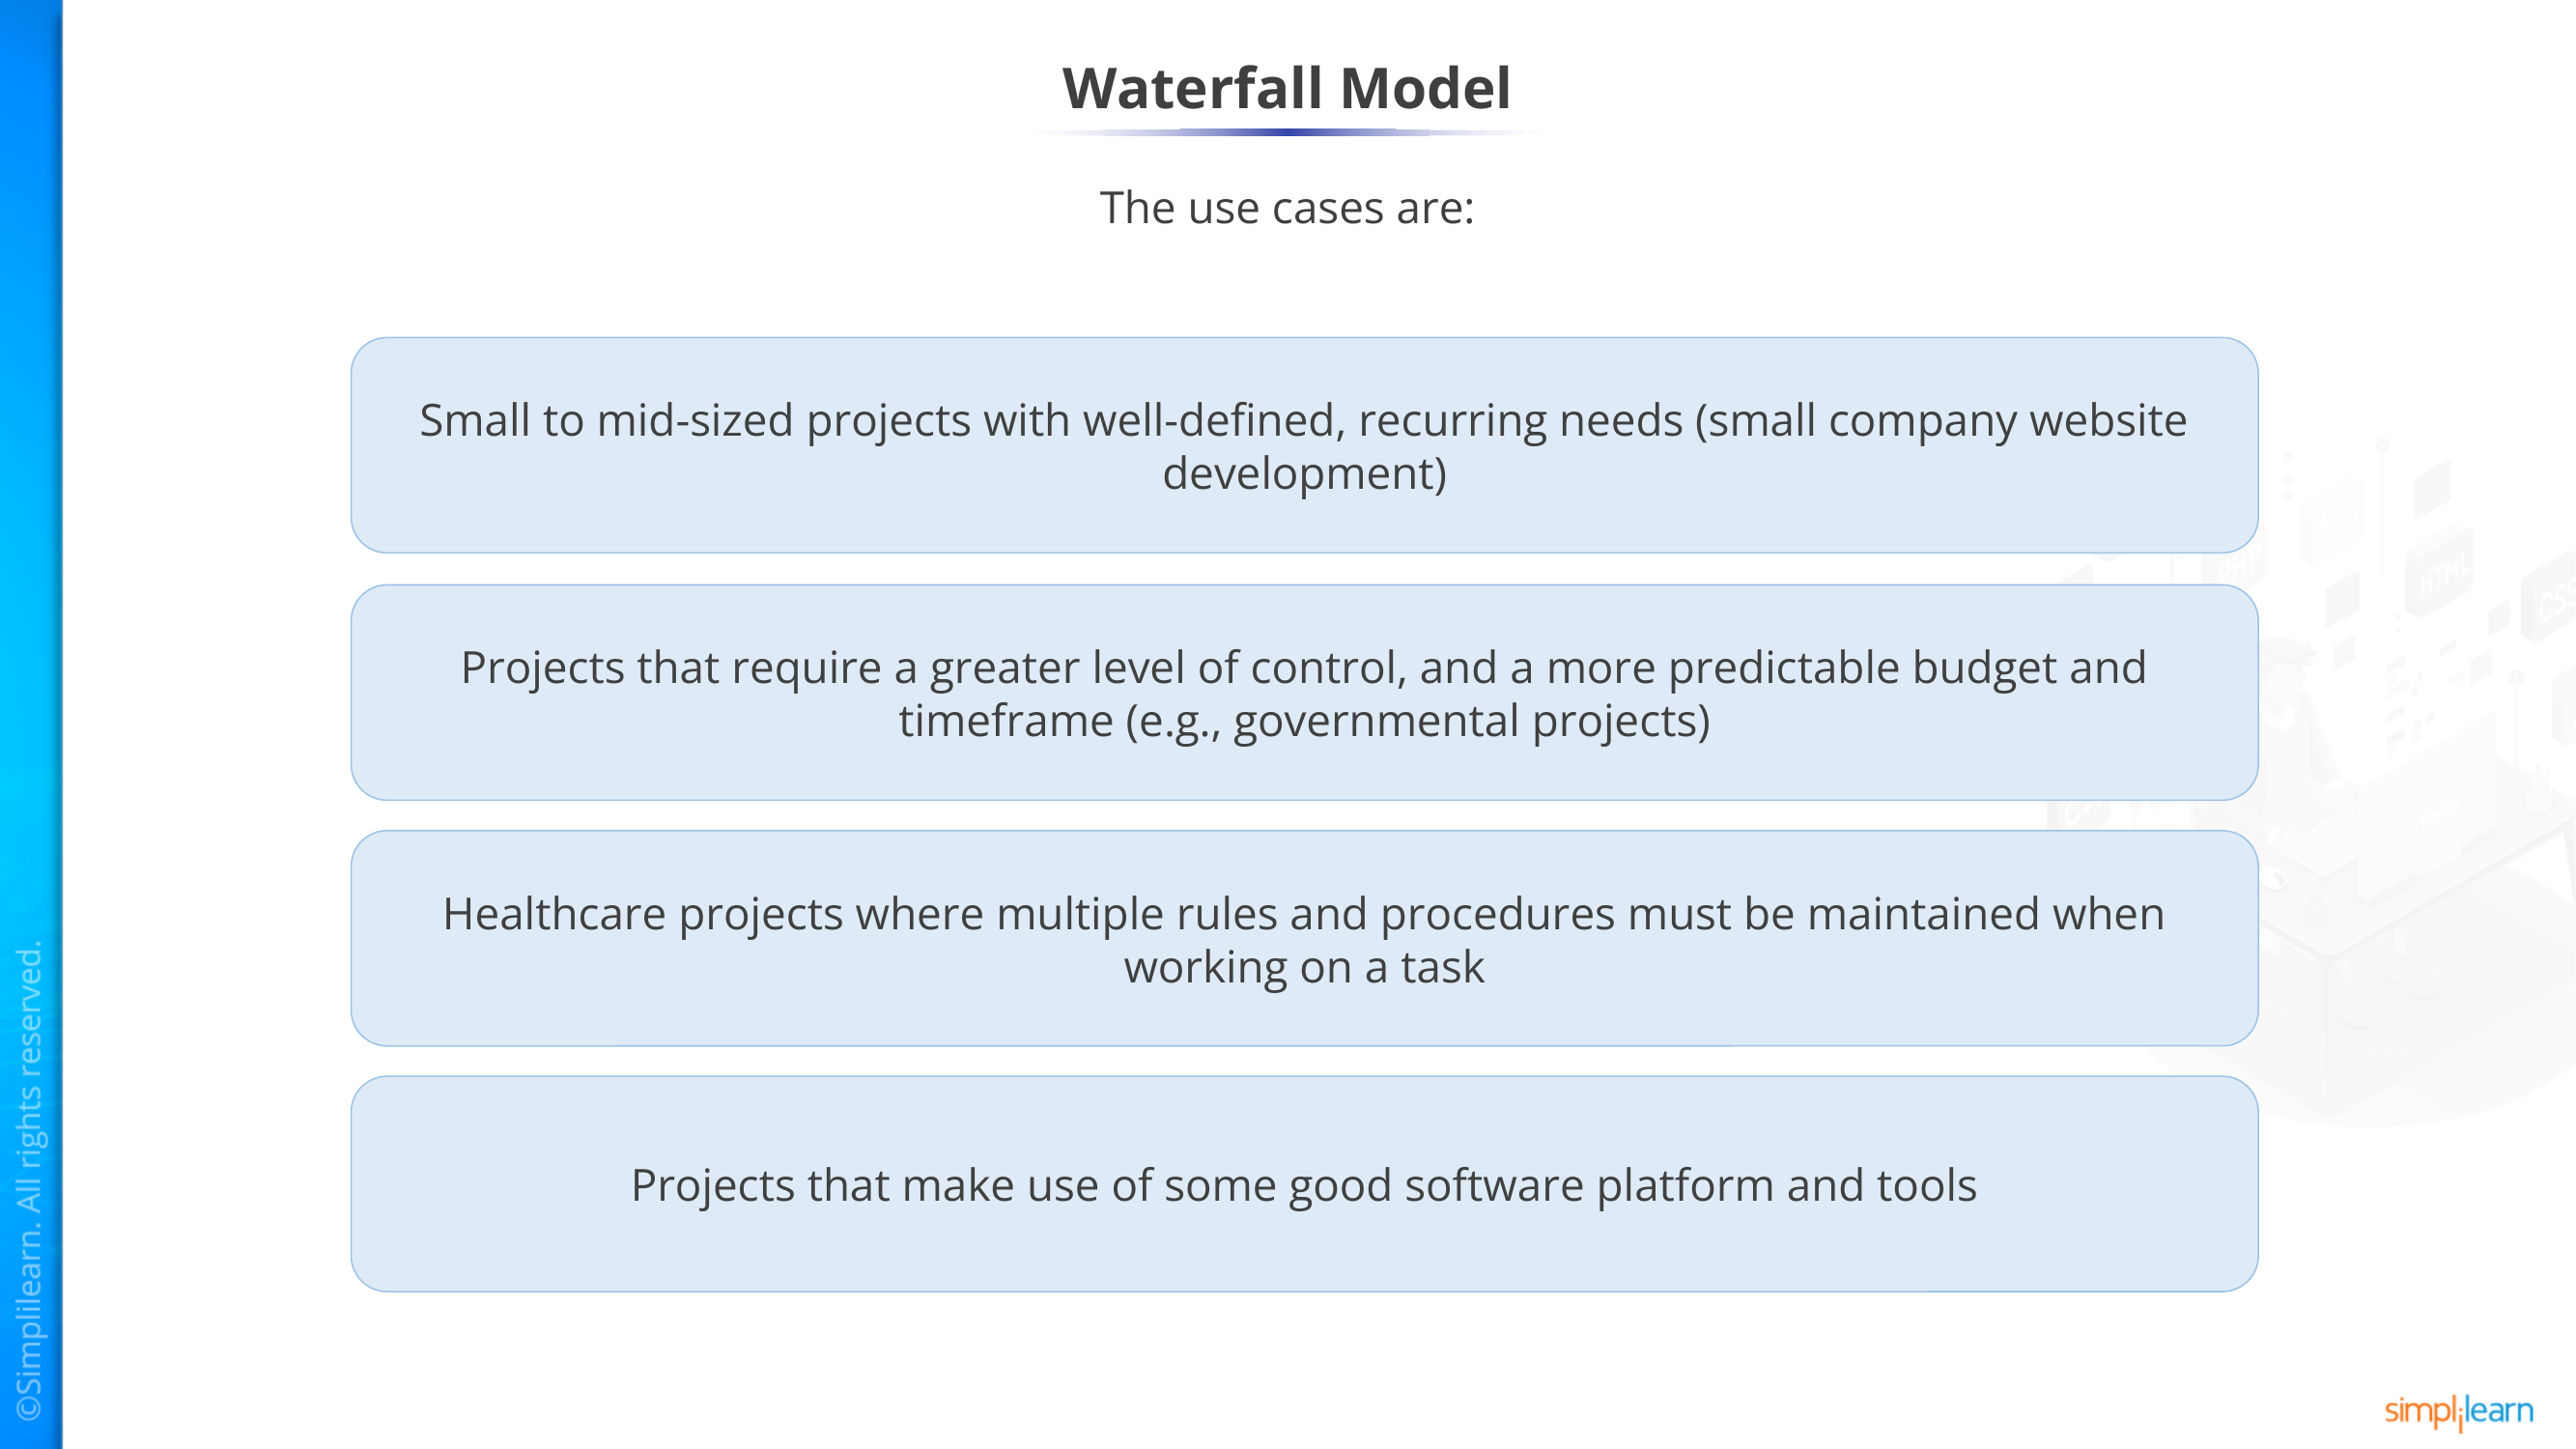

# Waterfall Model

The use cases are:

Small to mid-sized projects with well-defined, recurring needs (small company website development)
Projects that require a greater level of control, and a more predictable budget and timeframe (e.g., governmental projects)
Healthcare projects where multiple rules and procedures must be maintained when working on a task
Projects that make use of some good software platform and tools